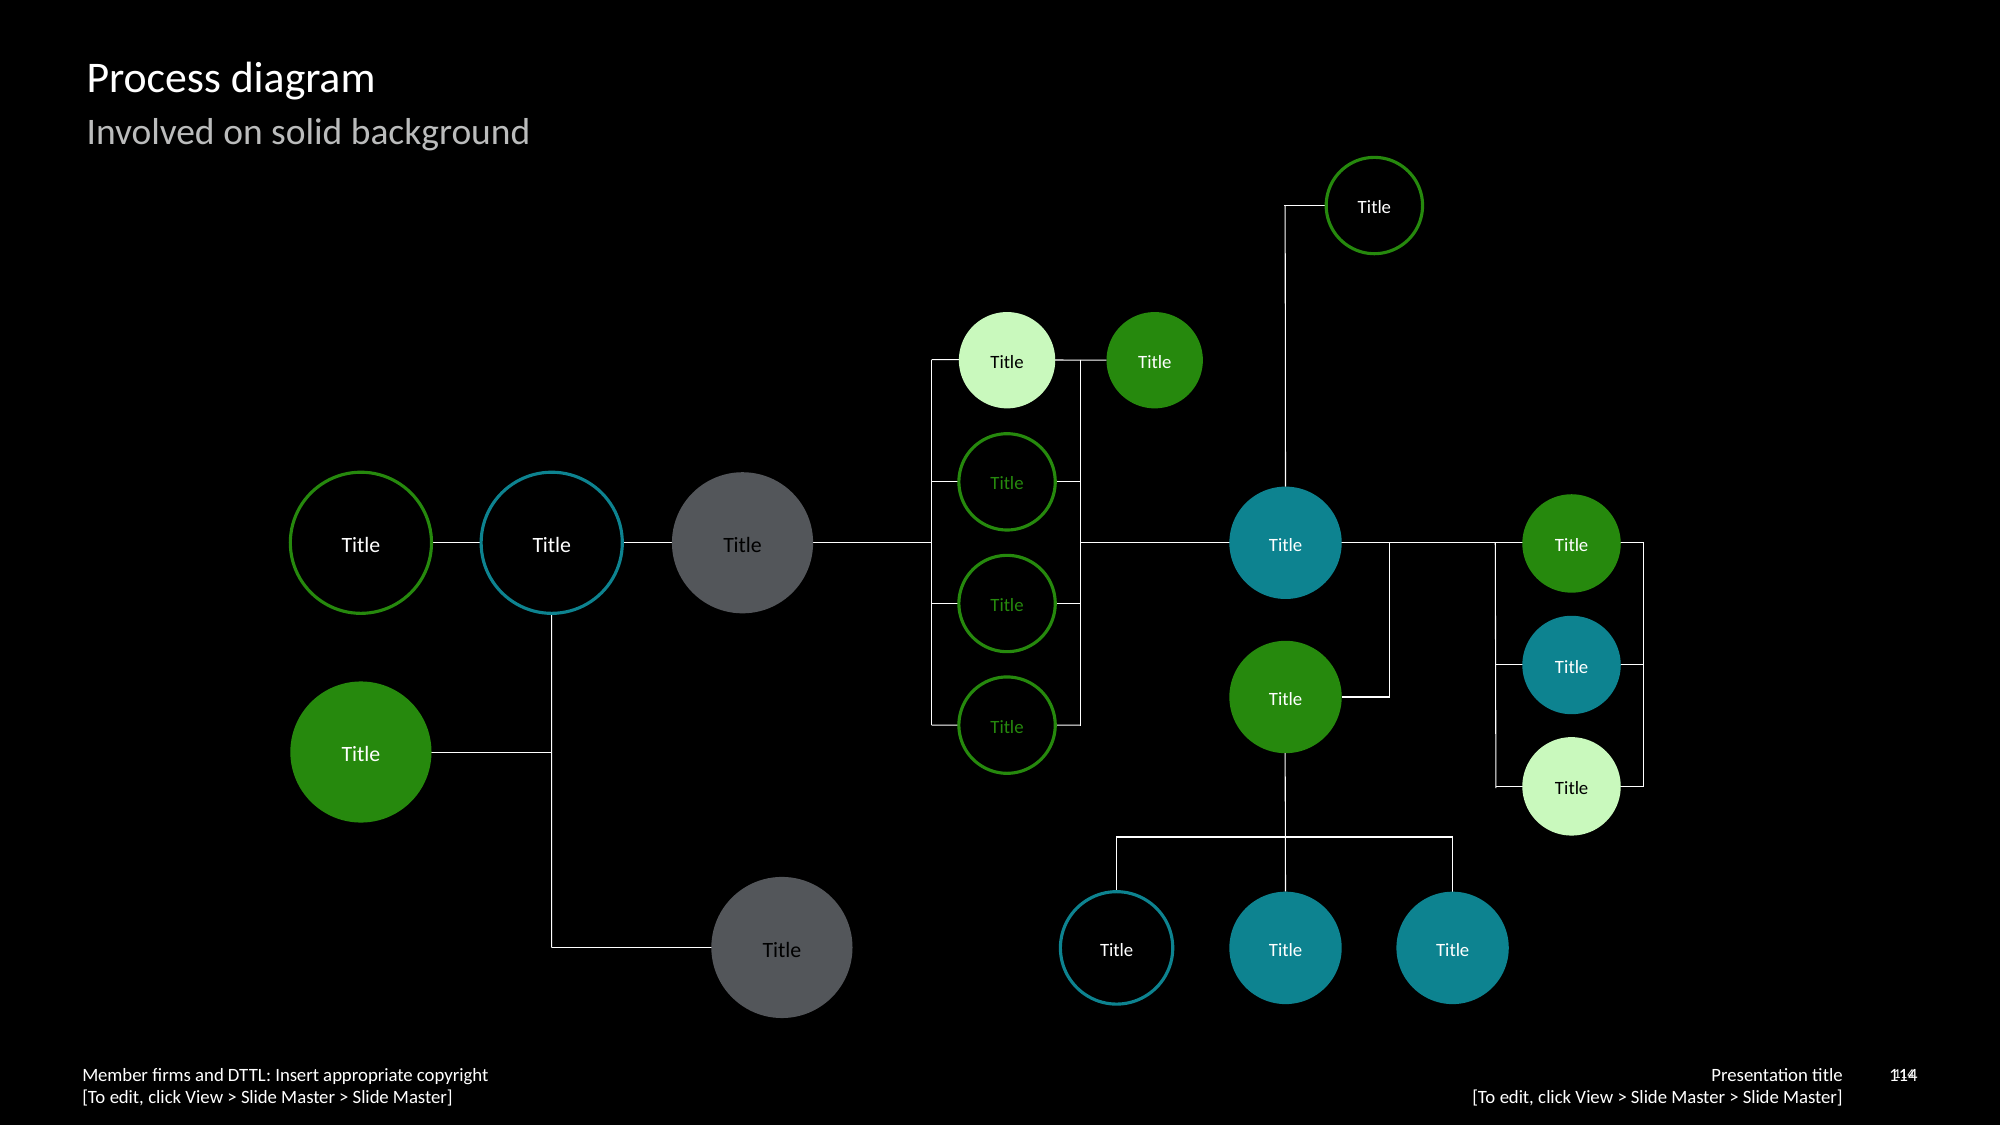

# Process diagram
Involved on solid background
Title
Title
Title
Title
Title
Title
Title
Title
Title
Title
Title
Title
Title
Title
Title
Title
Title
Title
Title